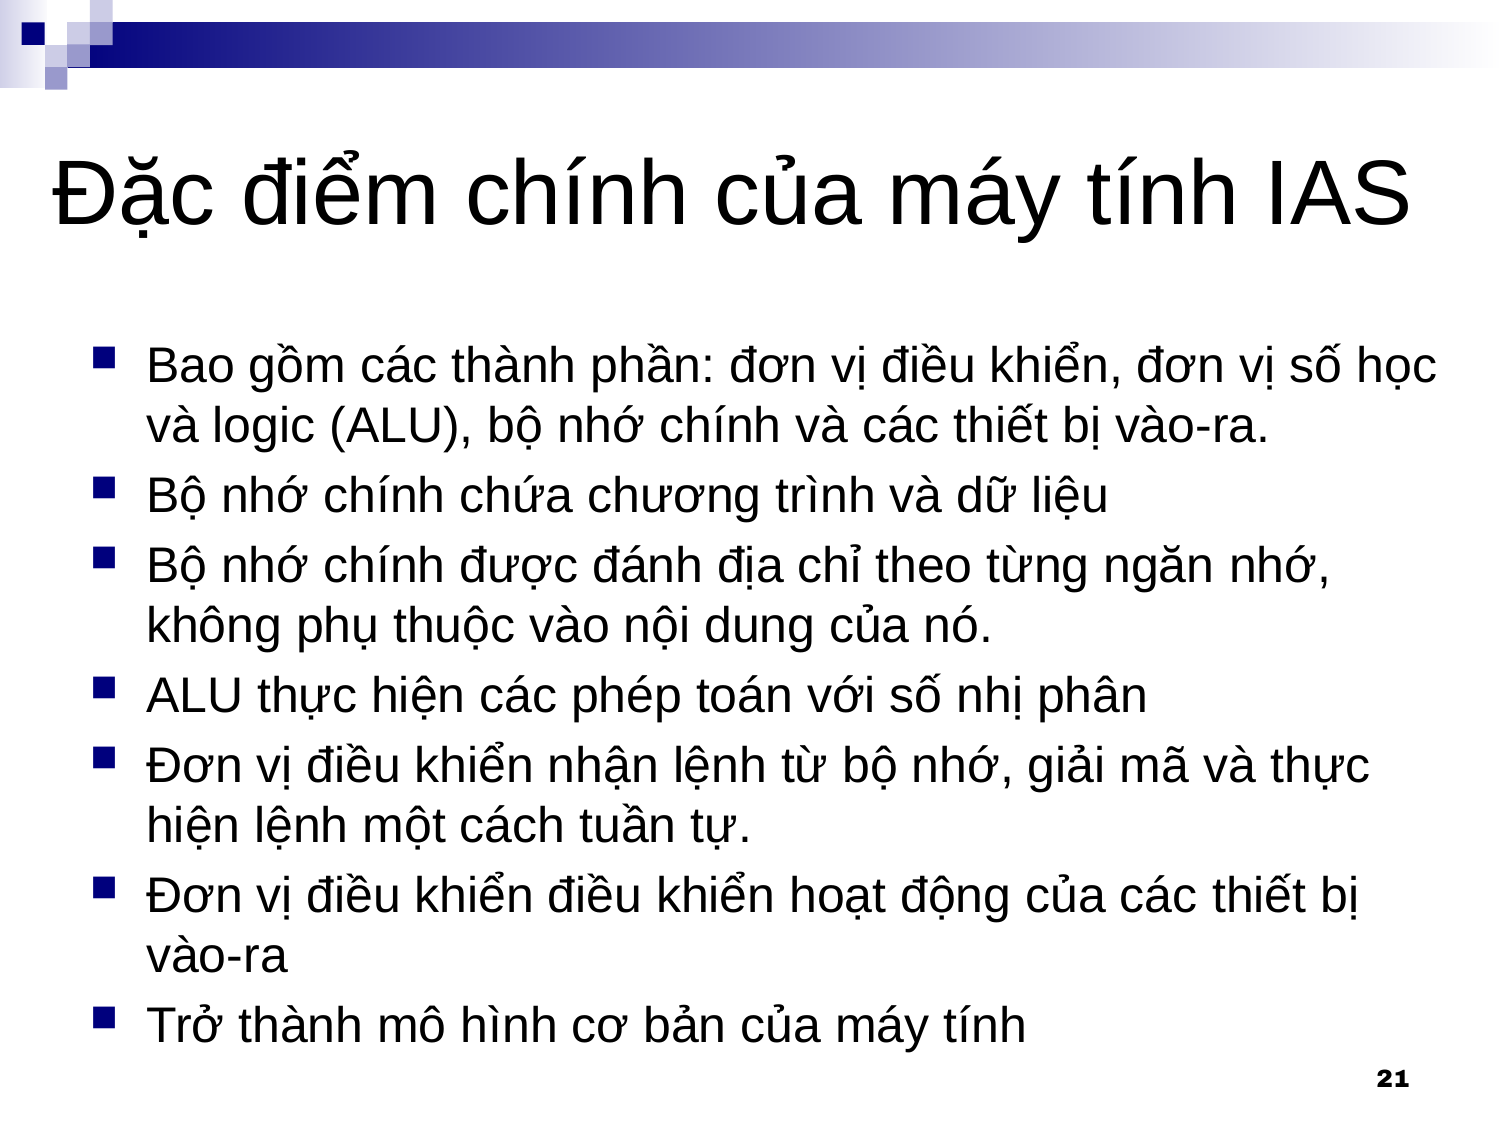

# Đặc điểm chính của máy tính IAS
Bao gồm các thành phần: đơn vị điều khiển, đơn vị số học và logic (ALU), bộ nhớ chính và các thiết bị vào-ra.
Bộ nhớ chính chứa chương trình và dữ liệu
Bộ nhớ chính được đánh địa chỉ theo từng ngăn nhớ, không phụ thuộc vào nội dung của nó.
ALU thực hiện các phép toán với số nhị phân
Đơn vị điều khiển nhận lệnh từ bộ nhớ, giải mã và thực hiện lệnh một cách tuần tự.
Đơn vị điều khiển điều khiển hoạt động của các thiết bị vào-ra
Trở thành mô hình cơ bản của máy tính
21